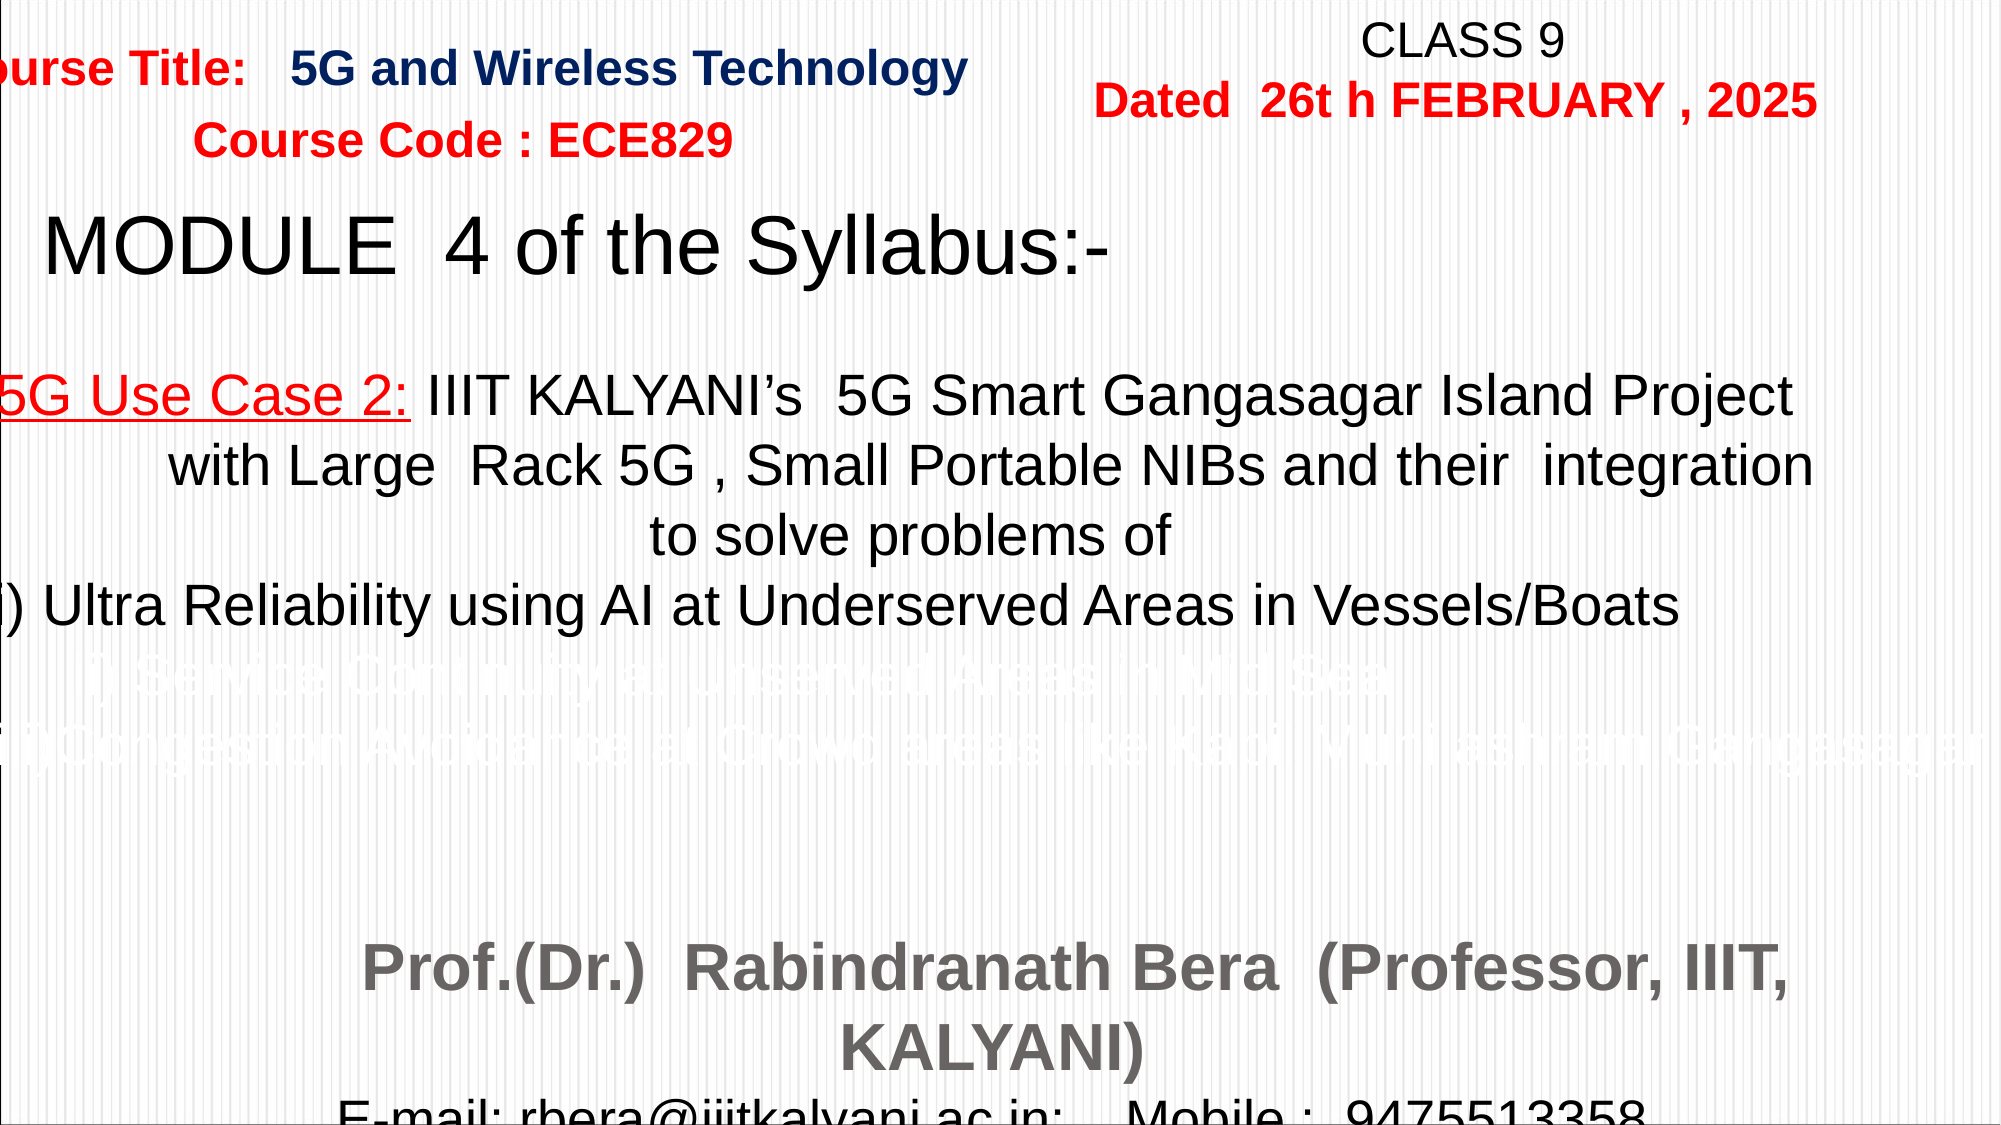

CLASS 9
Dated  26t h FEBRUARY , 2025
Course Title:   5G and Wireless Technology
Course Code : ECE829
MODULE  4 of the Syllabus:-
5G Use Case 2: IIIT KALYANI’s  5G Smart Gangasagar Island Project              with Large  Rack 5G , Small Portable NIBs and their  integration
to solve problems of
i) Ultra Reliability using AI at Underserved Areas in Vessels/Boats                         ii) Service Continuity at Unserved Areas in Mid Sea                                      iii)Congestion Avoidance at Crowd areas like Kapil Muni ashram,Gangasagar

	  Prof.(Dr.)  Rabindranath Bera  (Professor, IIIT,  KALYANI)
E-mail: rbera@iiitkalyani.ac.in;    Mobile :  9475513358

i